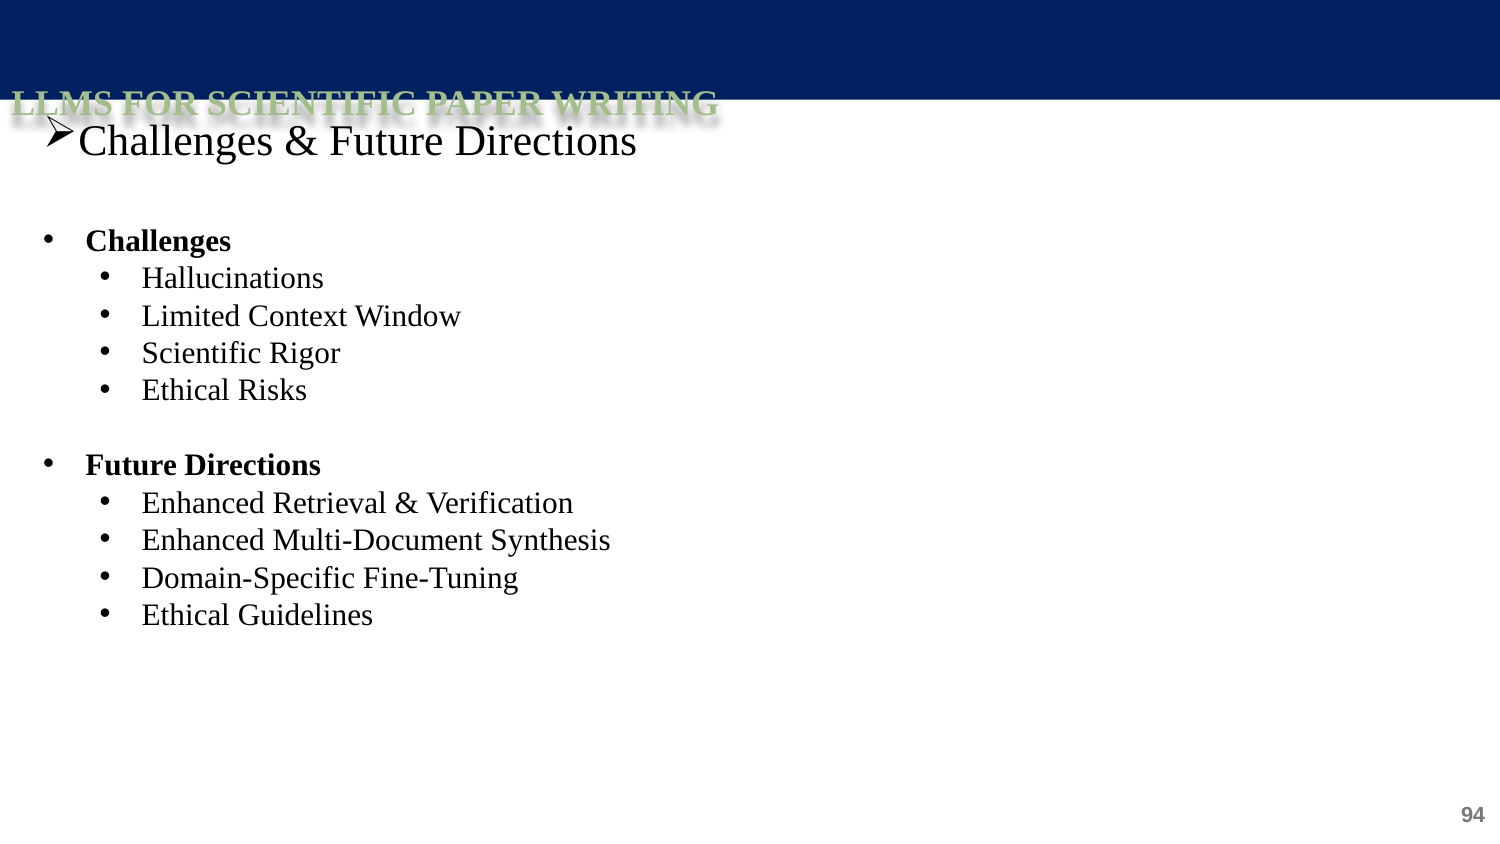

LLMs for Scientific Paper Writing

Challenges & Future Directions
Challenges
Hallucinations
Limited Context Window
Scientific Rigor
Ethical Risks

Future Directions
Enhanced Retrieval & Verification
Enhanced Multi-Document Synthesis
Domain-Specific Fine-Tuning
Ethical Guidelines
94